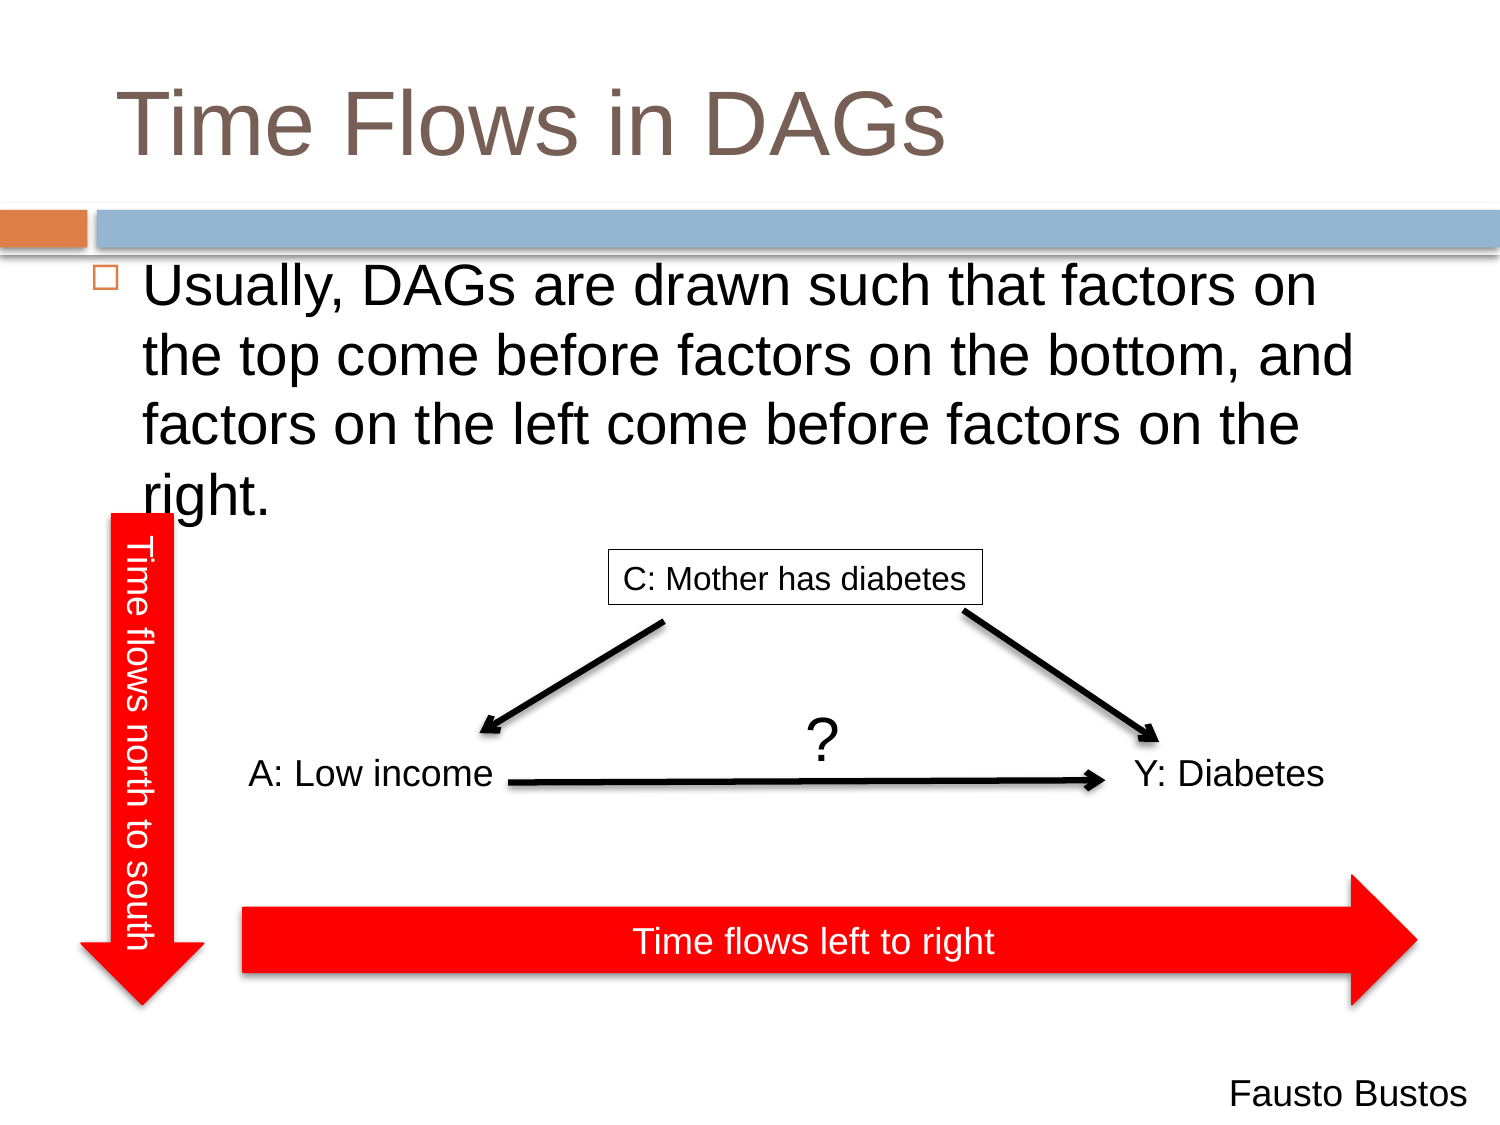

# Time Flows in DAGs
Usually, DAGs are drawn such that factors on the top come before factors on the bottom, and factors on the left come before factors on the right.

Time flows north to south
Time flows left to right
C: Mother has diabetes
?
A: Low income
Y: Diabetes
Fausto Bustos